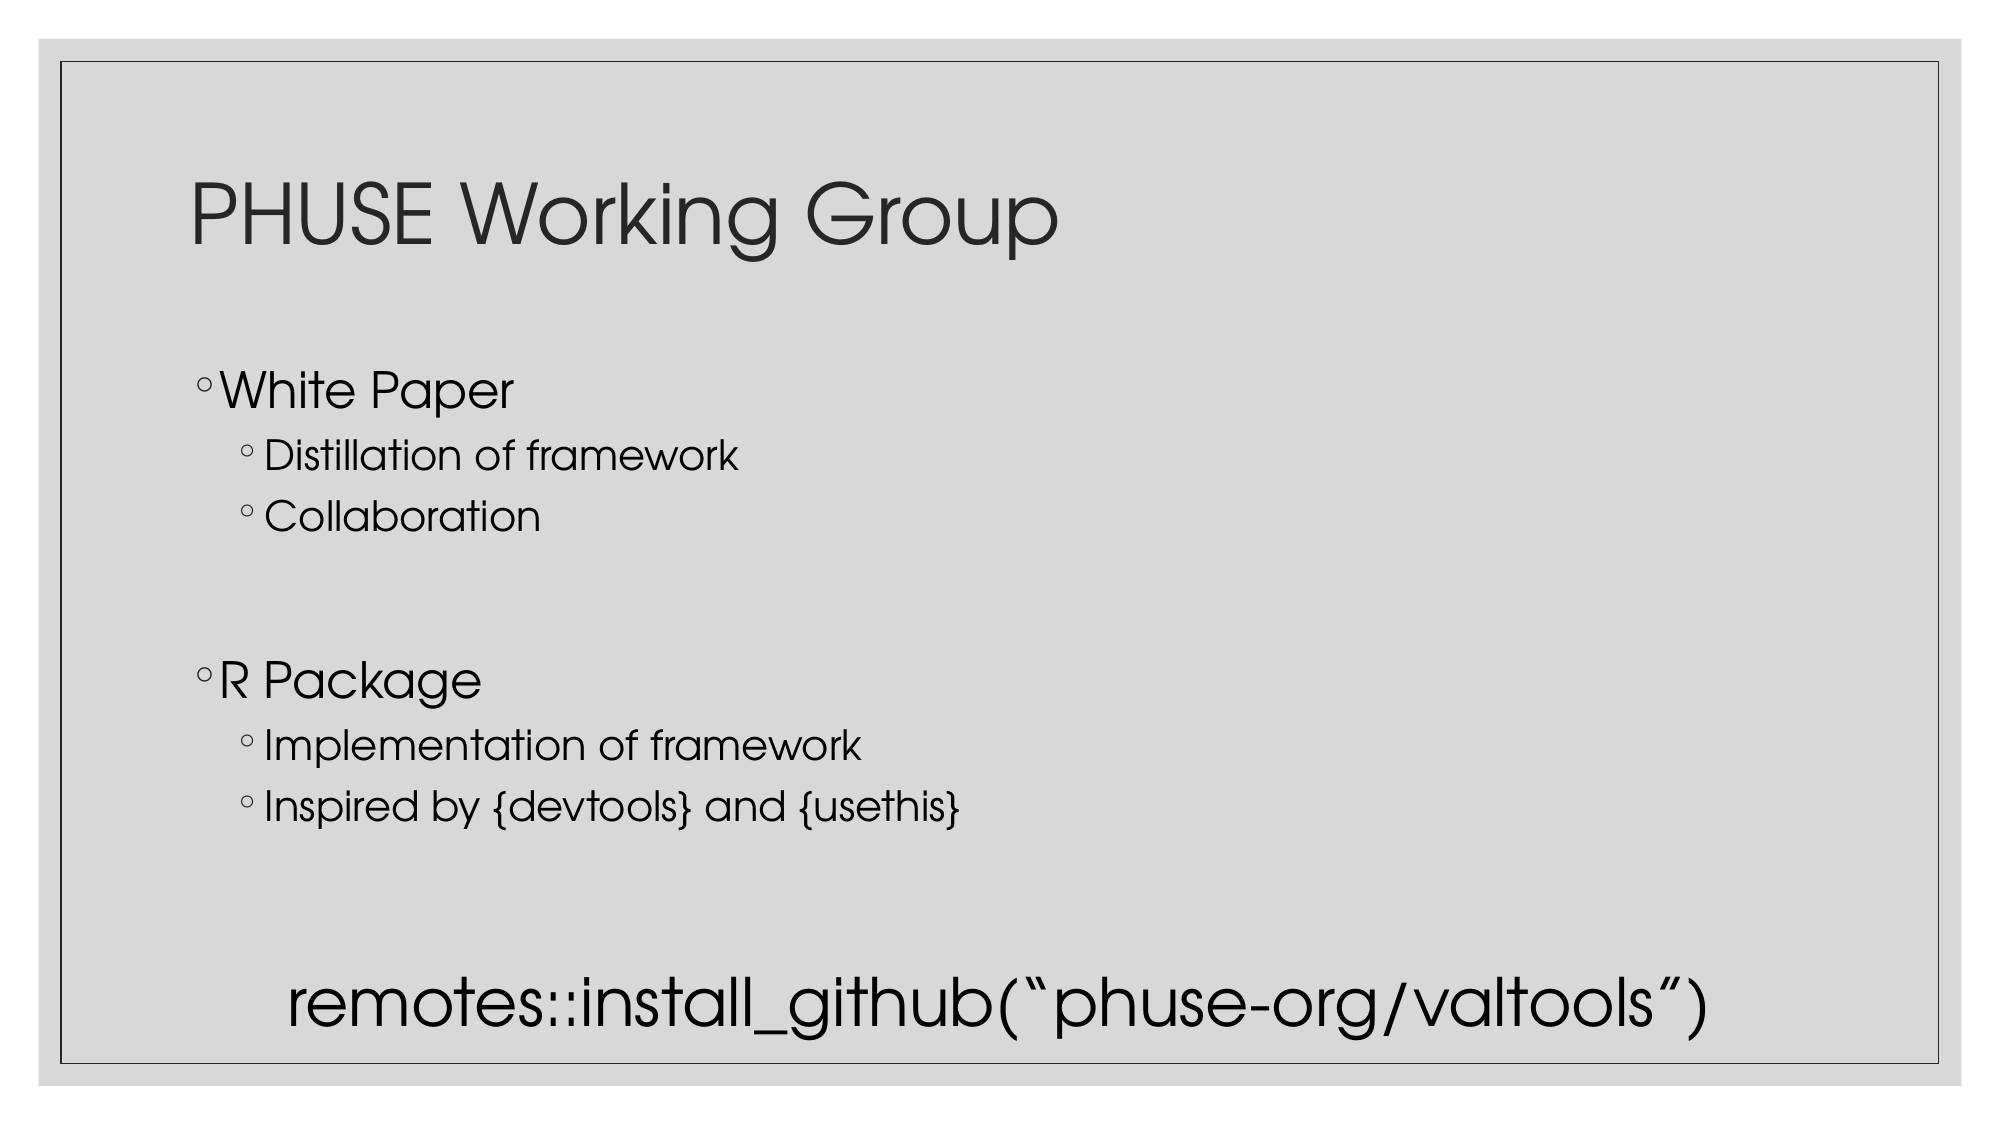

# PHUSE Working Group
White Paper
Distillation of framework
Collaboration

R Package
Implementation of framework
Inspired by {devtools} and {usethis}

remotes::install_github(“phuse-org/valtools”)